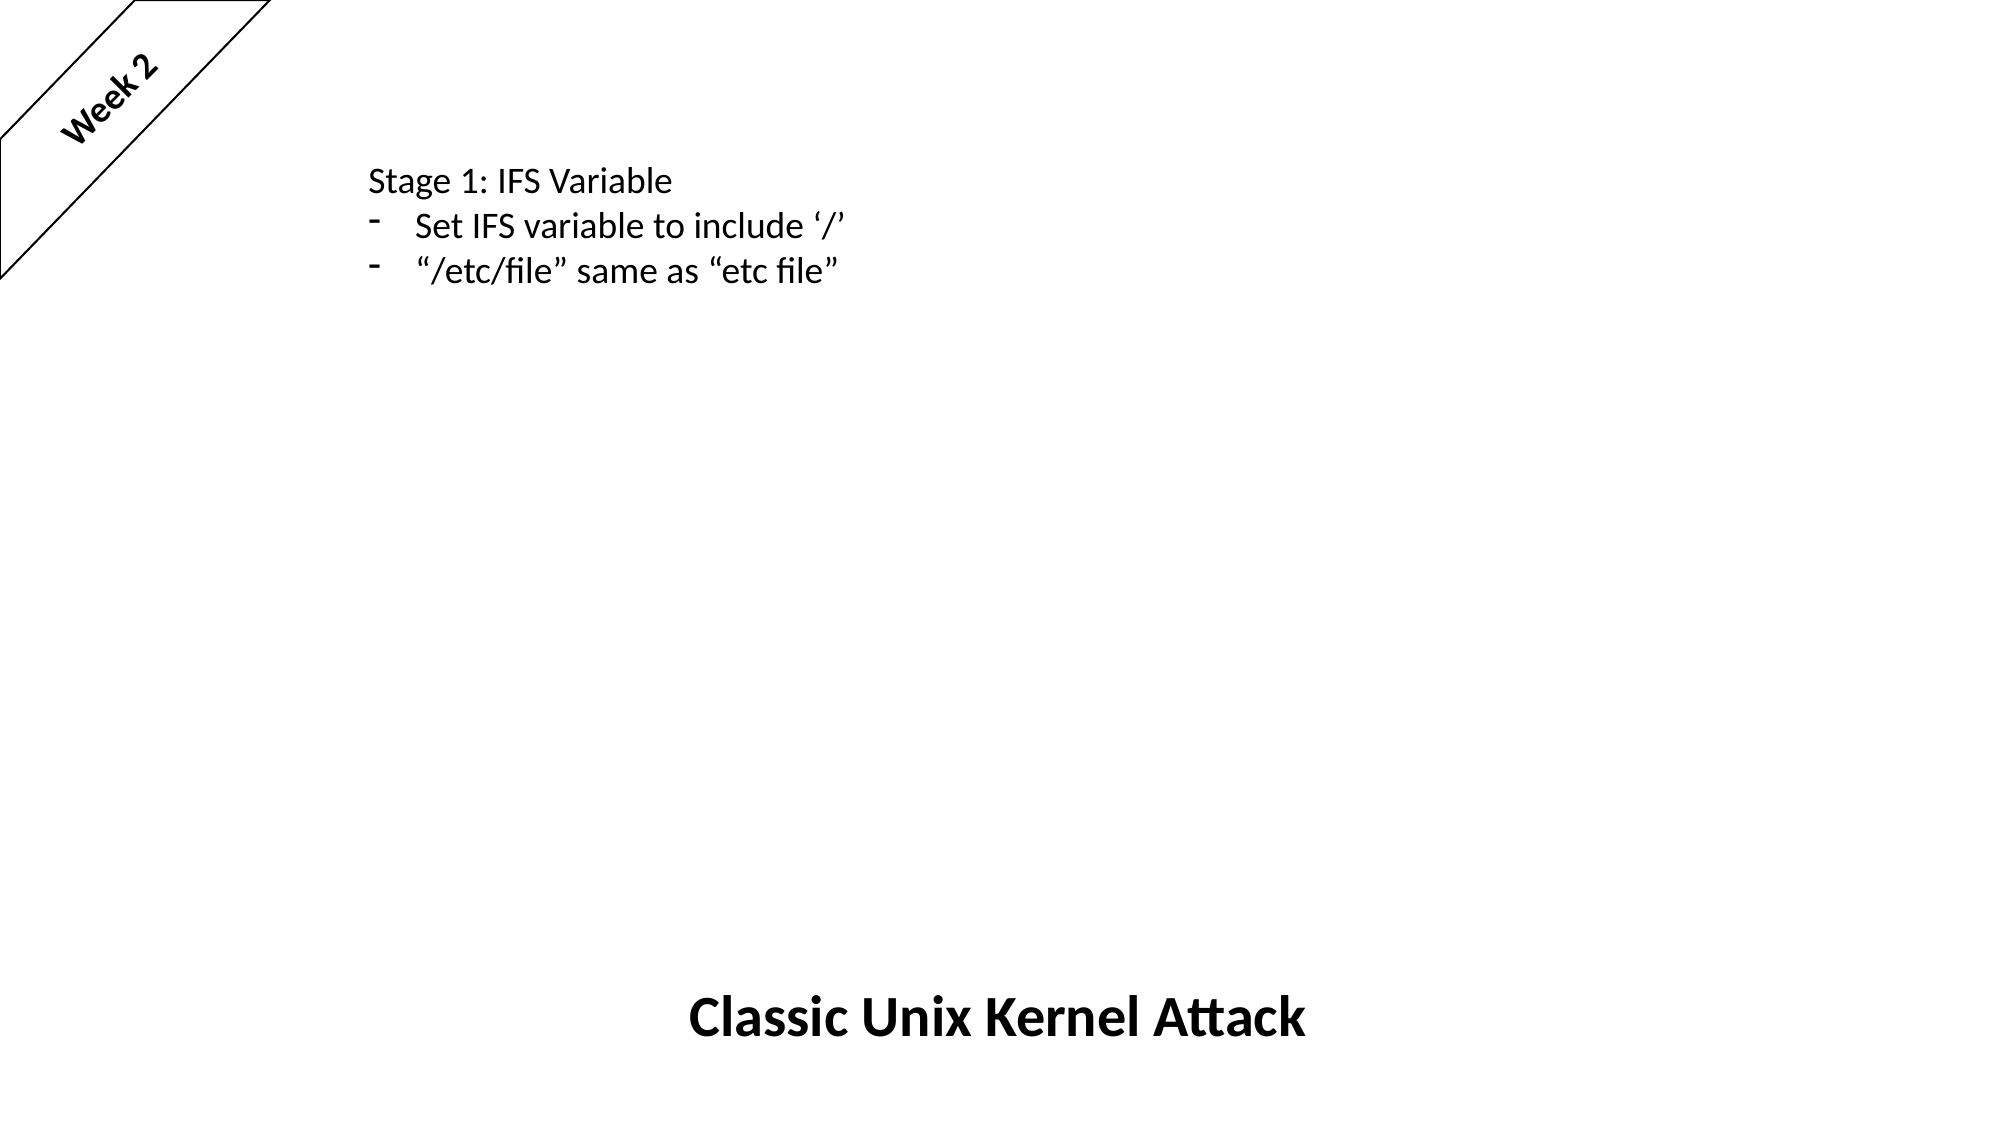

Week 2
Stage 1: IFS Variable
Set IFS variable to include ‘/’
“/etc/file” same as “etc file”
# Classic Unix Kernel Attack